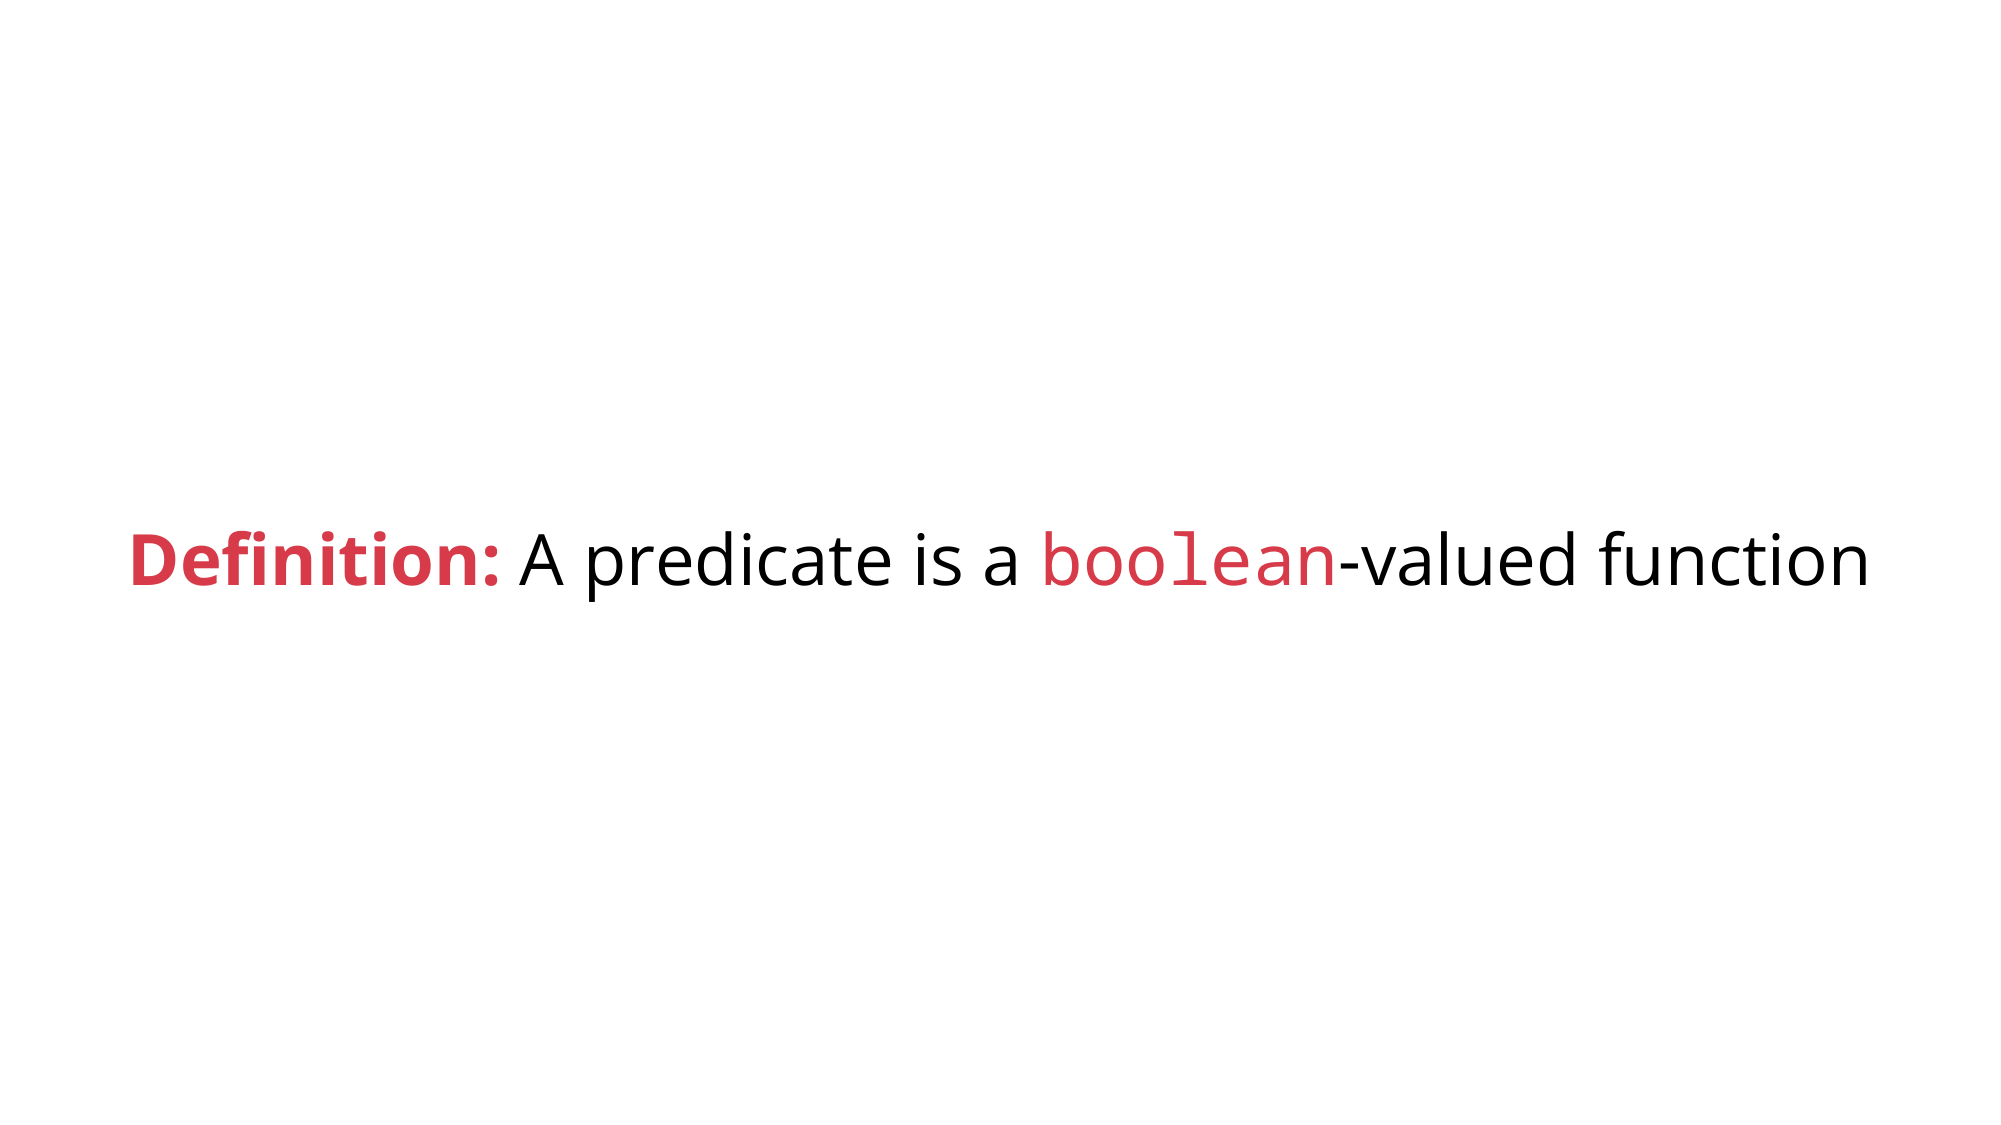

# Definition: A predicate is a boolean-valued function